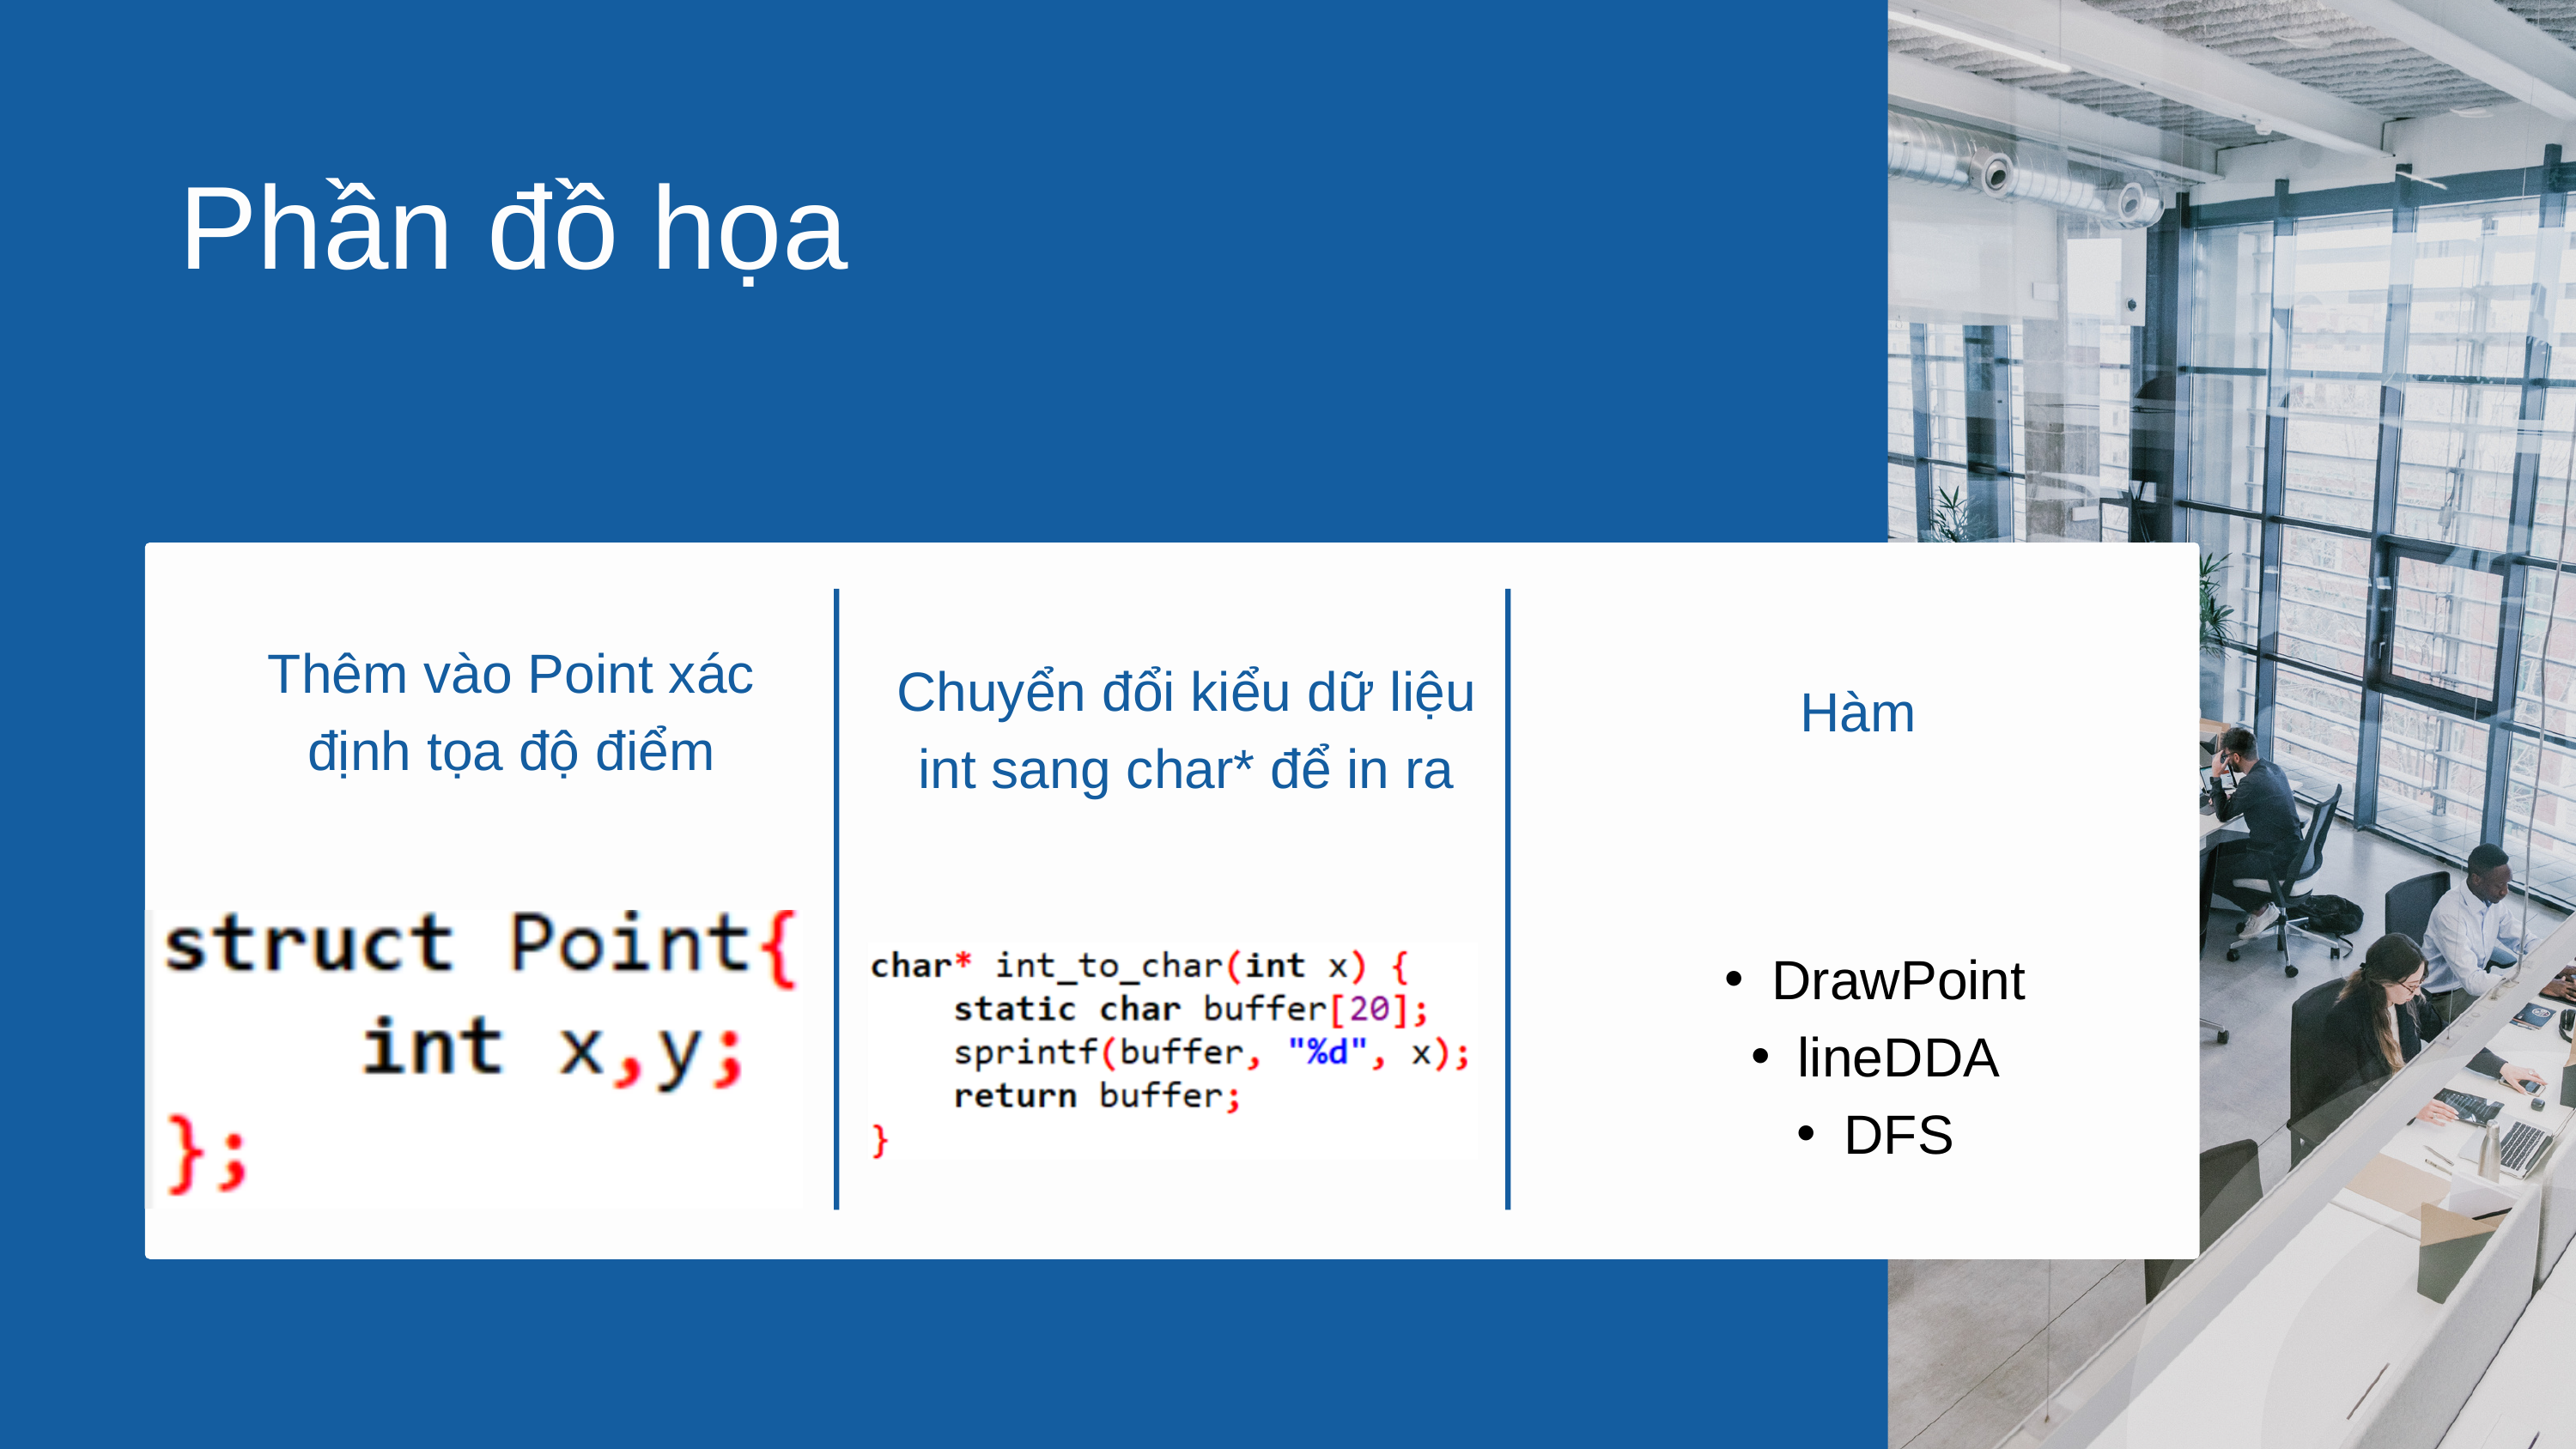

Phần đồ họa

Thêm vào Point xác định tọa độ điểm
Chuyển đổi kiểu dữ liệu int sang char* để in ra
Hàm

DrawPoint
lineDDA
DFS